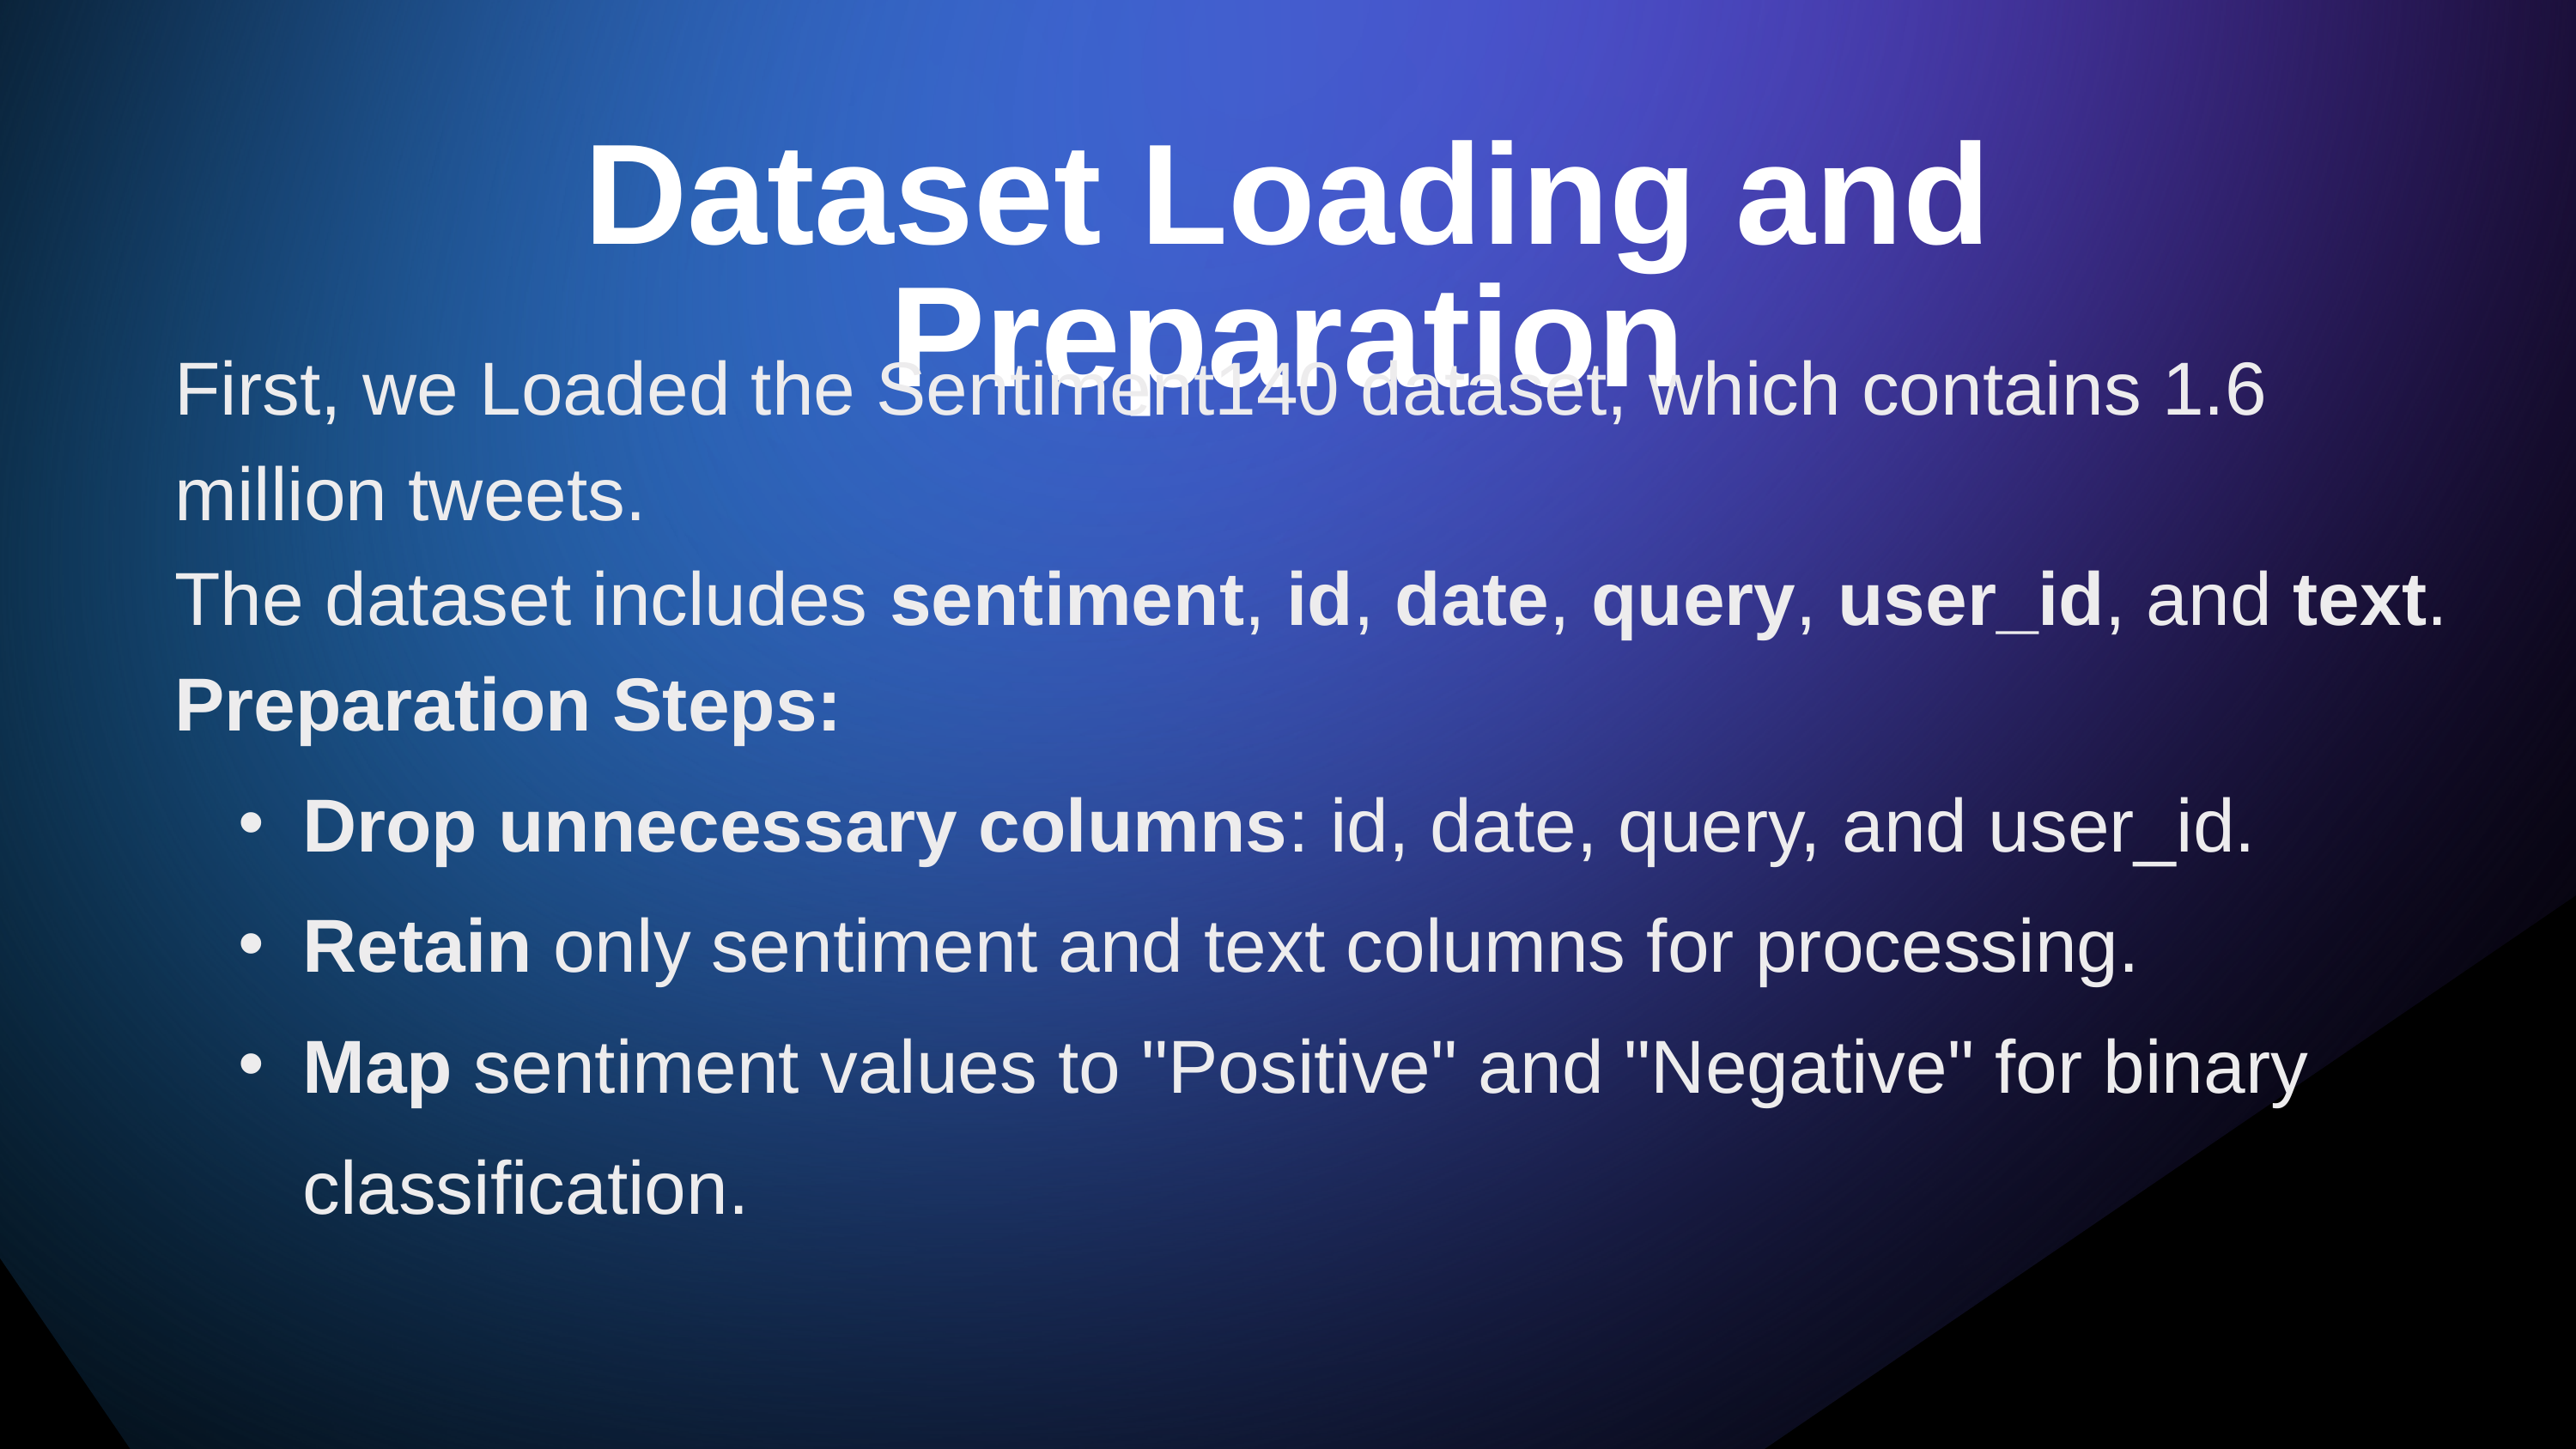

Dataset Loading and Preparation
First, we Loaded the Sentiment140 dataset, which contains 1.6 million tweets.
The dataset includes sentiment, id, date, query, user_id, and text.
Preparation Steps:
Drop unnecessary columns: id, date, query, and user_id.
Retain only sentiment and text columns for processing.
Map sentiment values to "Positive" and "Negative" for binary classification.